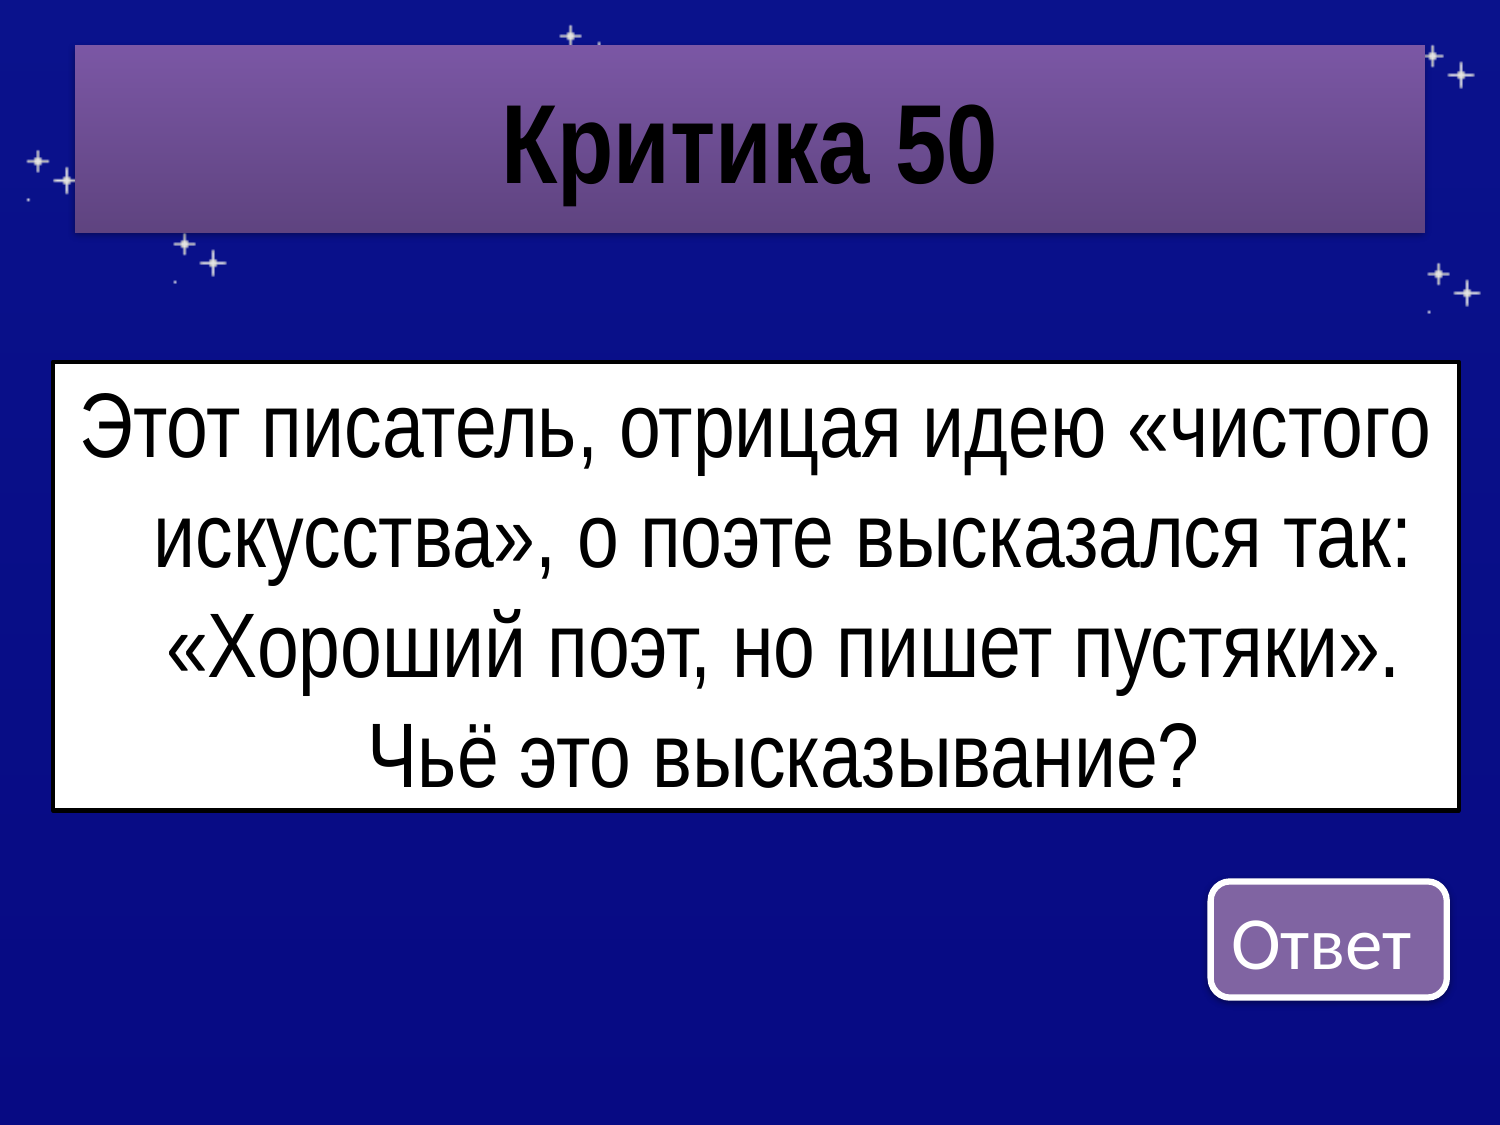

# Критика 50
Этот писатель, отрицая идею «чистого искусства», о поэте высказался так: «Хороший поэт, но пишет пустяки». Чьё это высказывание?
Ответ